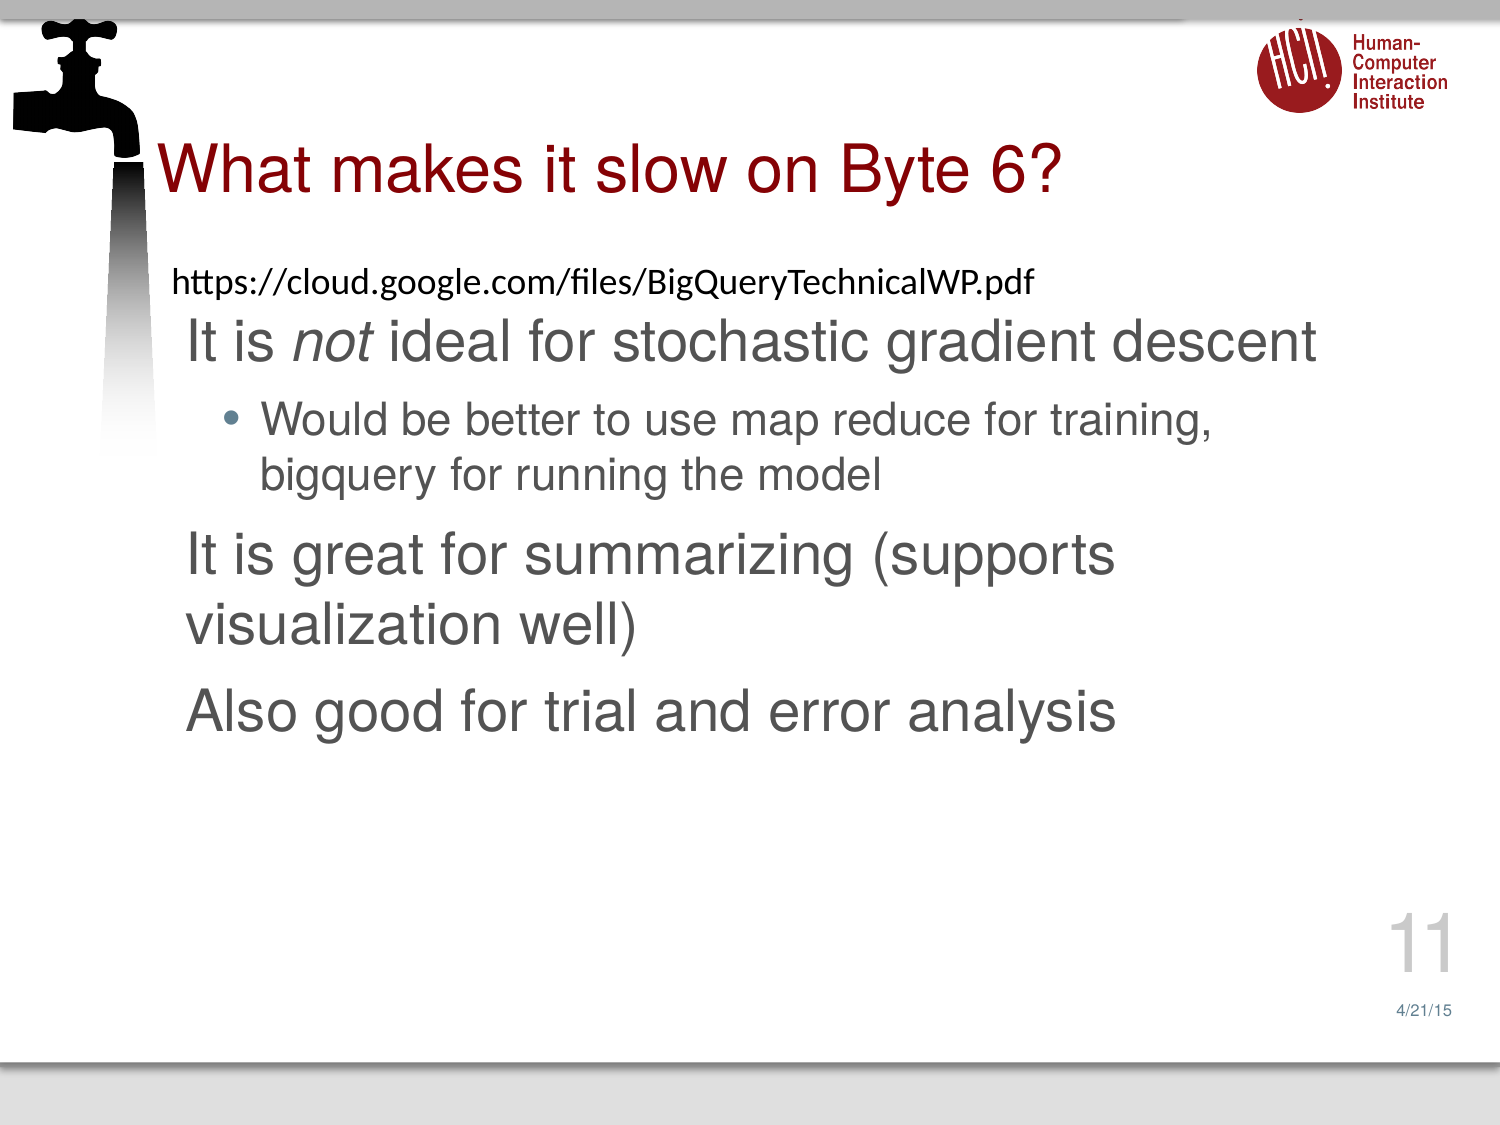

# What makes it slow on Byte 6?
https://cloud.google.com/files/BigQueryTechnicalWP.pdf
It is not ideal for stochastic gradient descent
Would be better to use map reduce for training, bigquery for running the model
It is great for summarizing (supports visualization well)
Also good for trial and error analysis
11
4/21/15